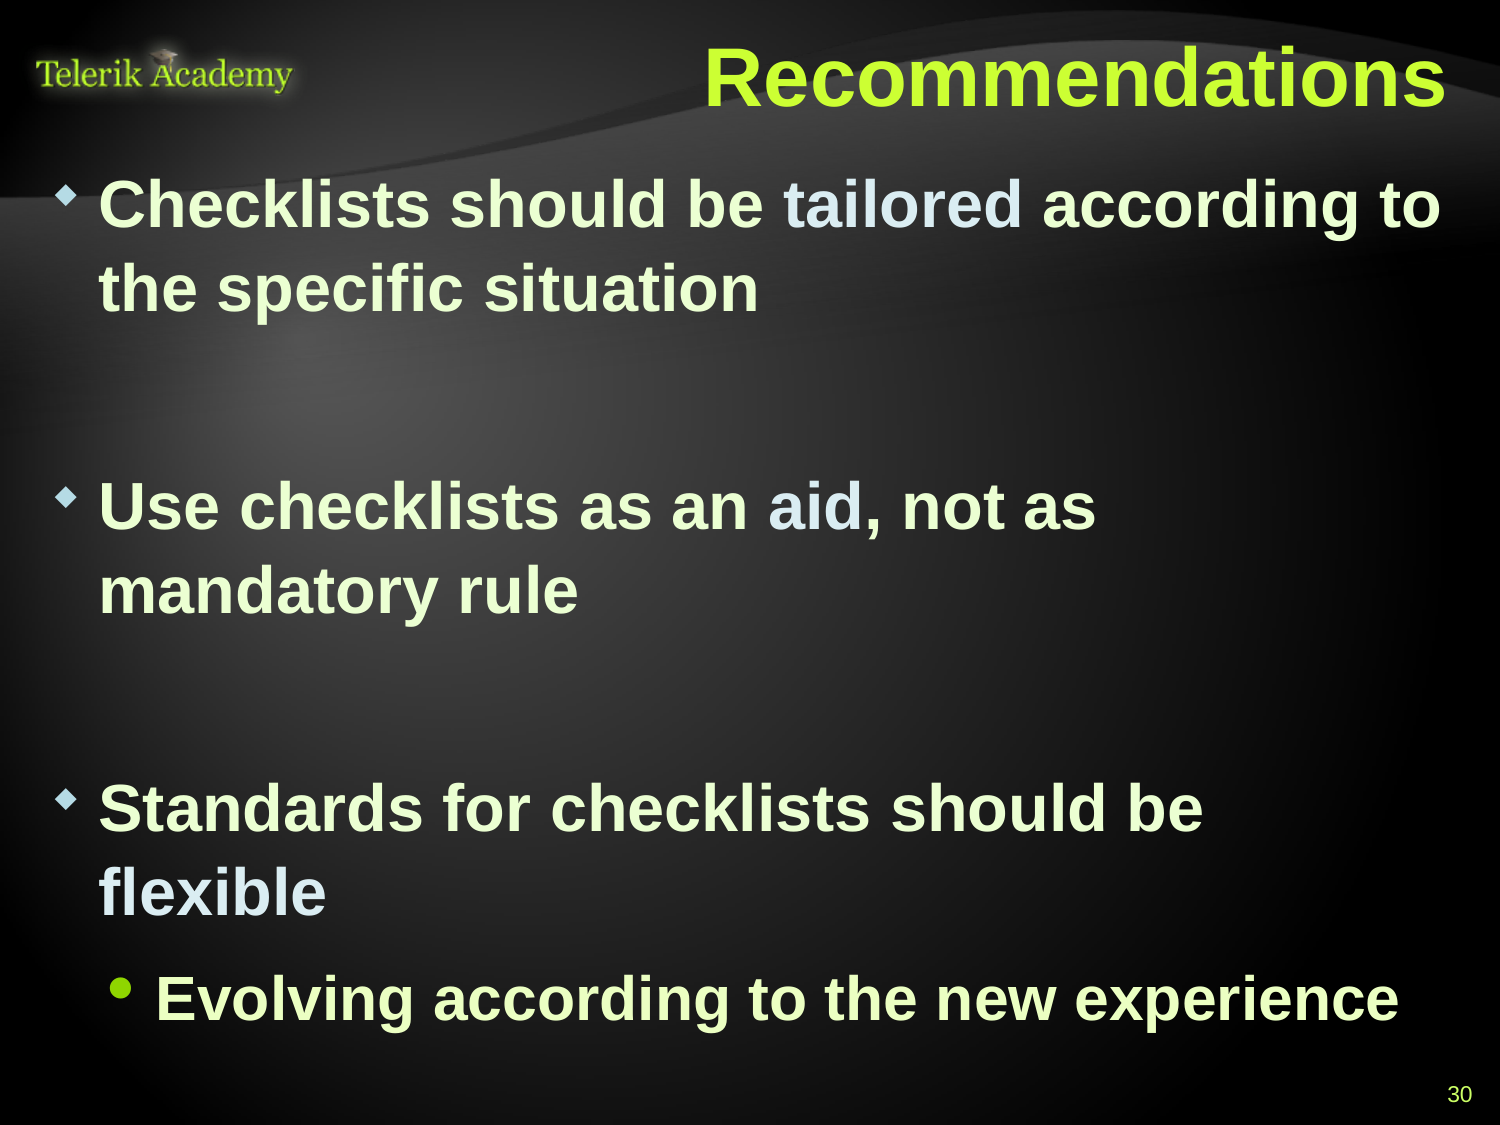

# Recommendations
Checklists should be tailored according to the specific situation

Use checklists as an aid, not as mandatory rule

Standards for checklists should be flexible
Evolving according to the new experience
30